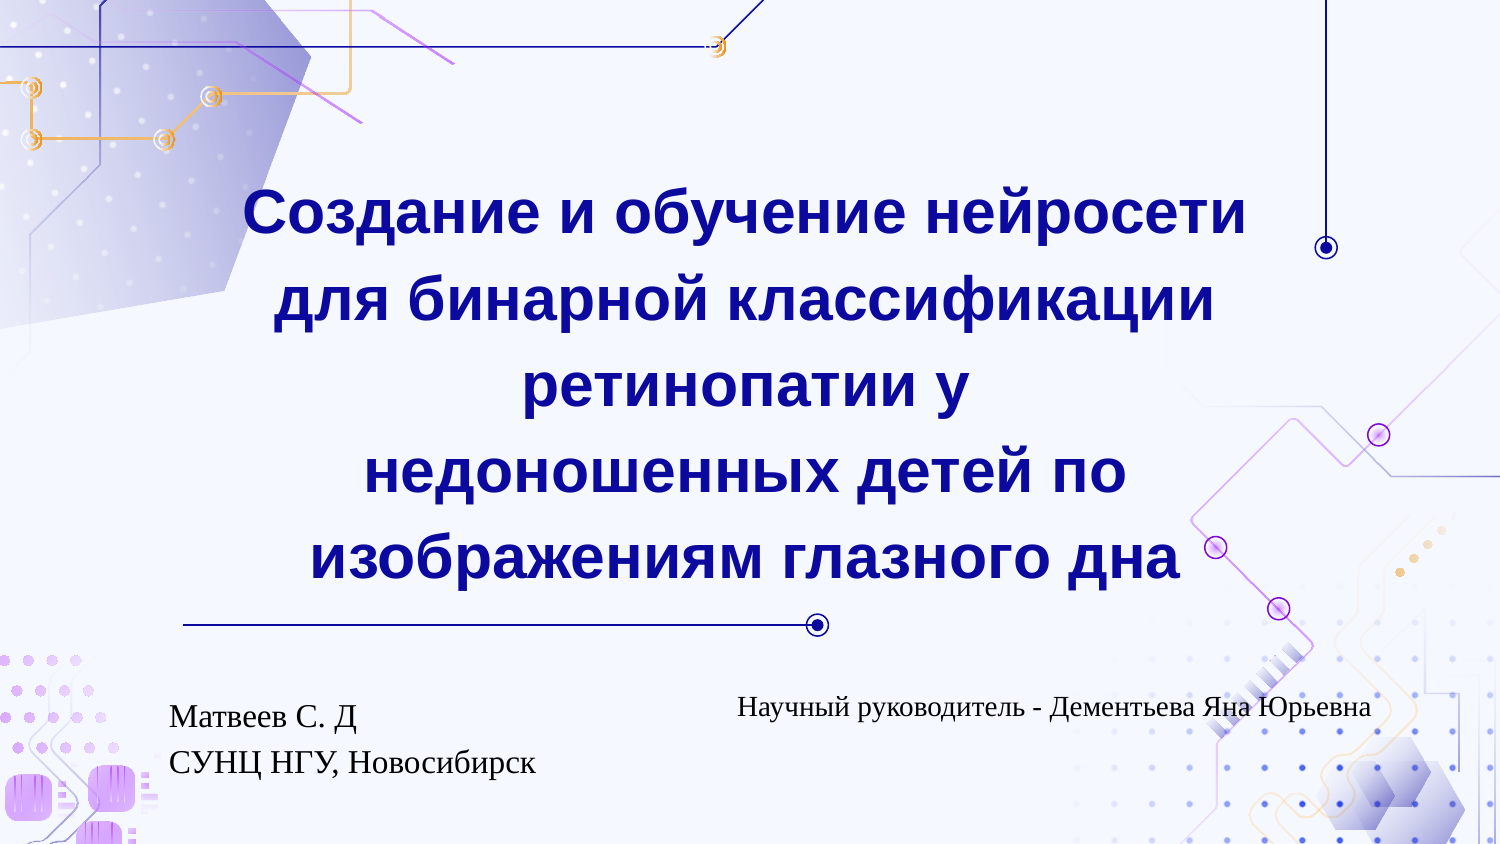

# Создание и обучение нейросети для бинарной классификации ретинопатии у недоношенных детей по изображениям глазного дна

Матвеев С. Д
СУНЦ НГУ, Новосибирск
Научный руководитель - Дементьева Яна Юрьевна